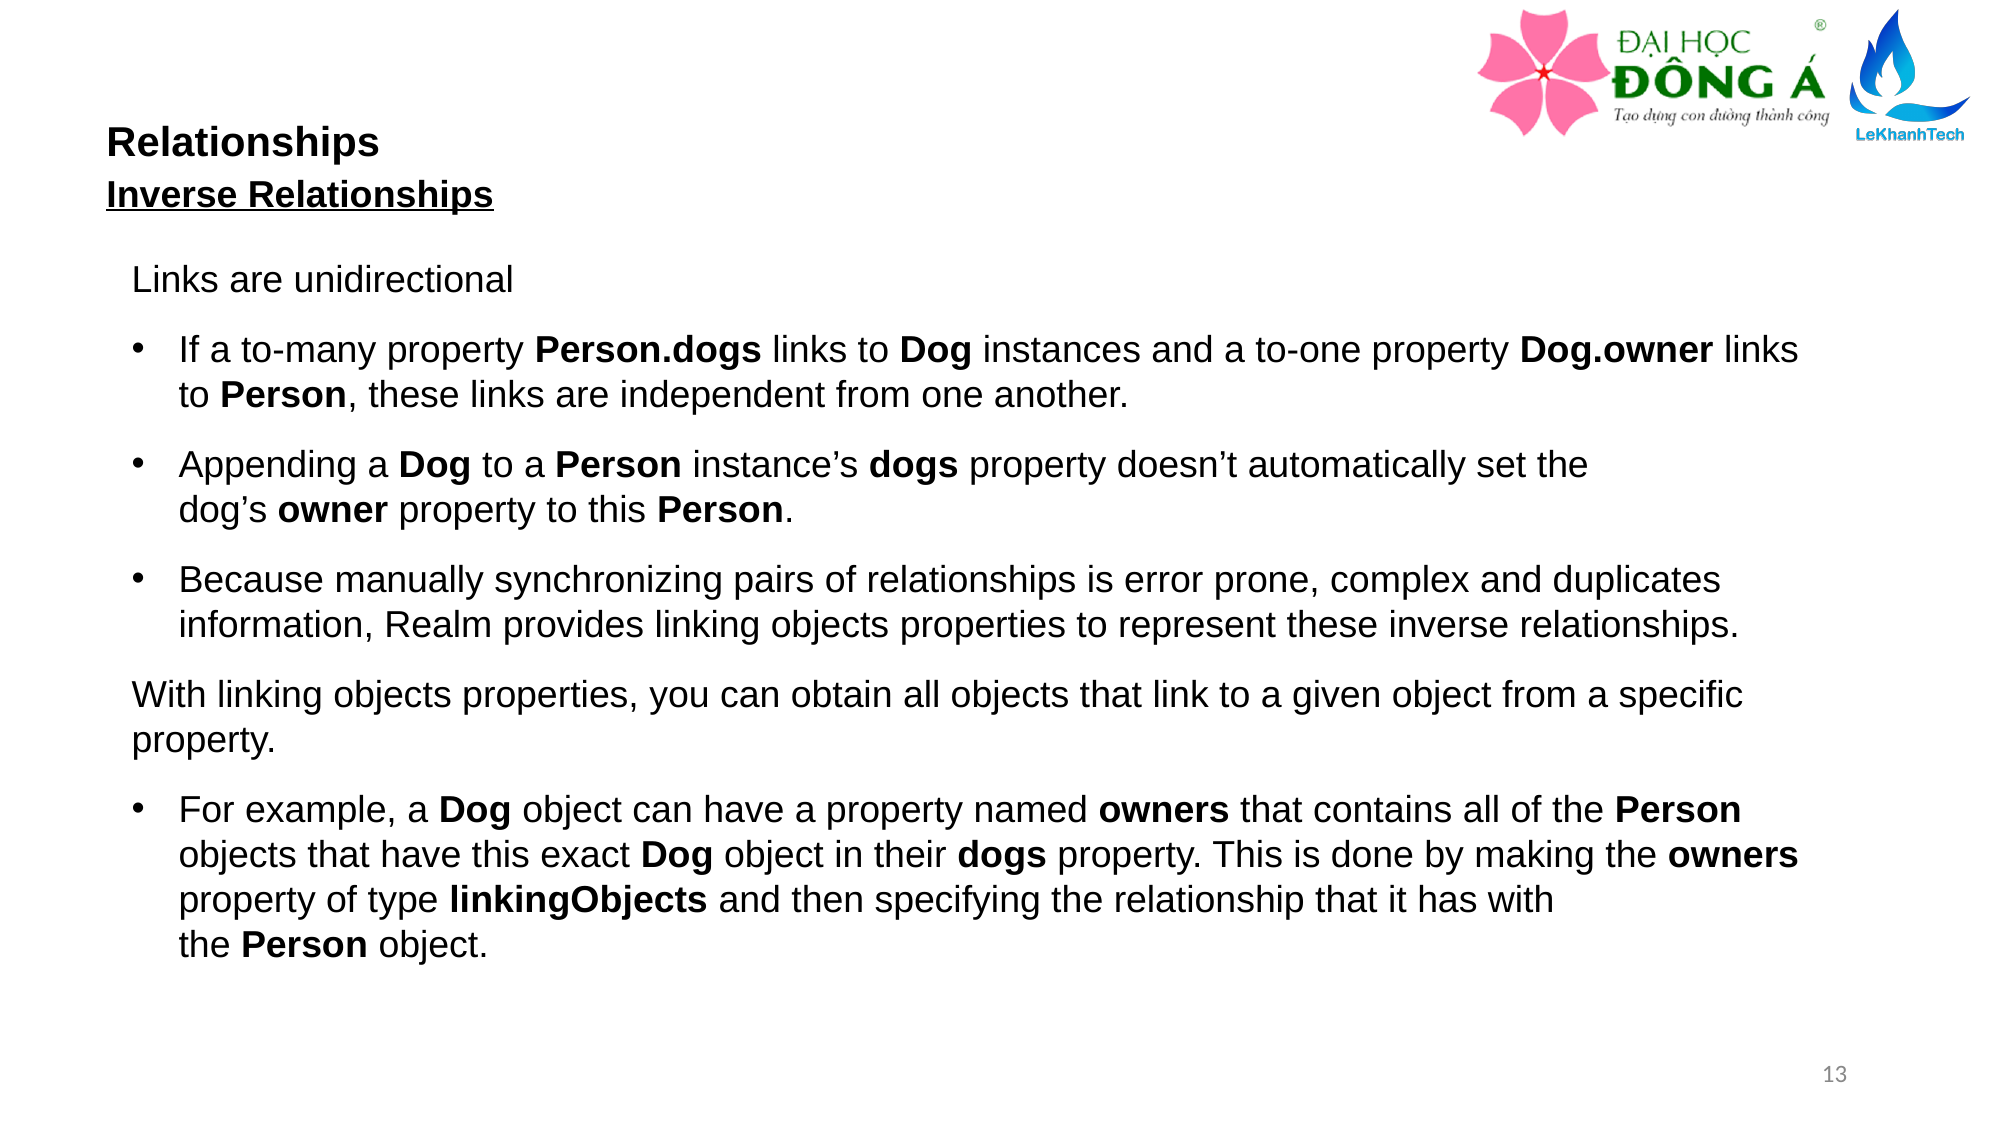

Relationships
Inverse Relationships
Links are unidirectional
If a to-many property Person.dogs links to Dog instances and a to-one property Dog.owner links to Person, these links are independent from one another.
Appending a Dog to a Person instance’s dogs property doesn’t automatically set the dog’s owner property to this Person.
Because manually synchronizing pairs of relationships is error prone, complex and duplicates information, Realm provides linking objects properties to represent these inverse relationships.
With linking objects properties, you can obtain all objects that link to a given object from a specific property.
For example, a Dog object can have a property named owners that contains all of the Person objects that have this exact Dog object in their dogs property. This is done by making the owners property of type linkingObjects and then specifying the relationship that it has with the Person object.
13